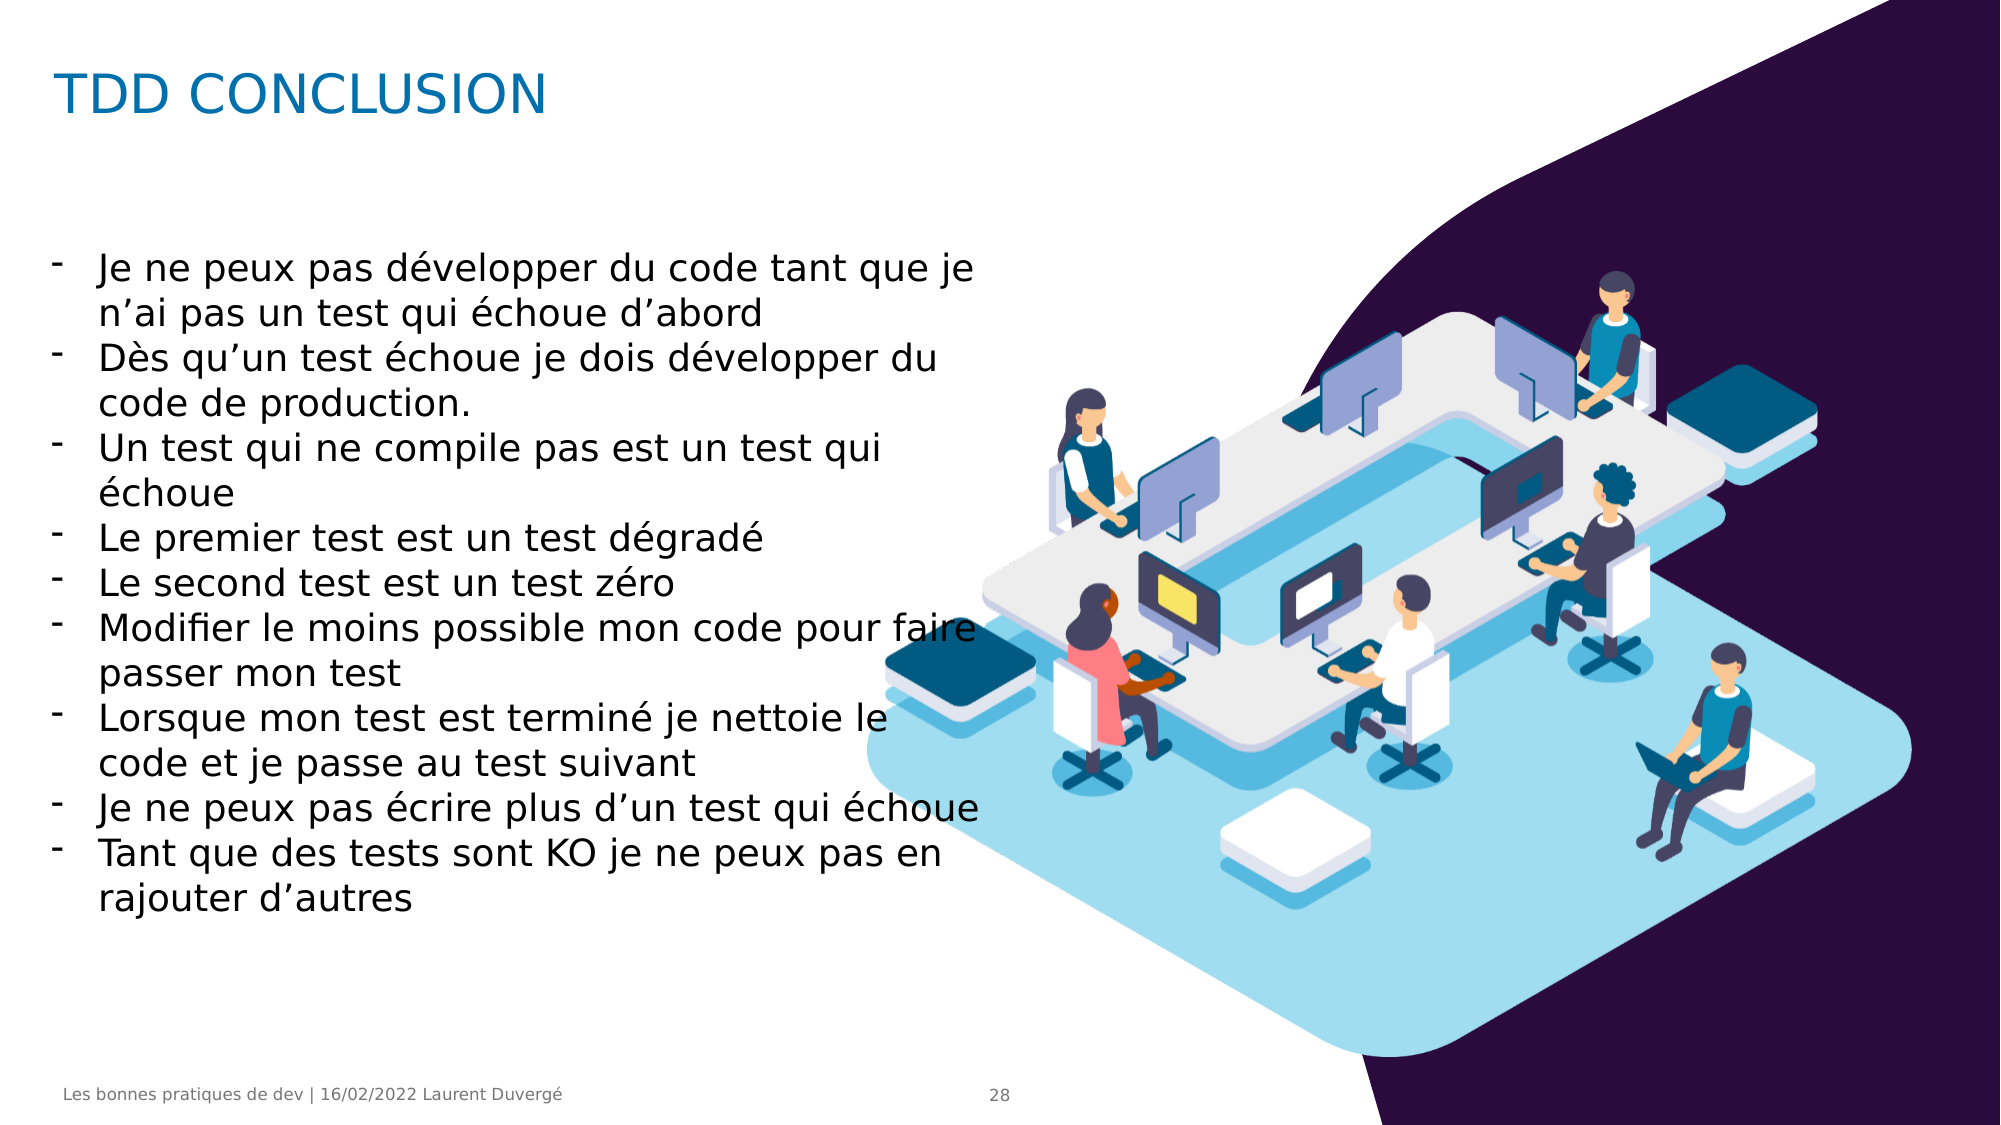

# TDD CONCLUSION
Je ne peux pas développer du code tant que je n’ai pas un test qui échoue d’abord
Dès qu’un test échoue je dois développer du code de production.
Un test qui ne compile pas est un test qui échoue
Le premier test est un test dégradé
Le second test est un test zéro
Modifier le moins possible mon code pour faire passer mon test
Lorsque mon test est terminé je nettoie le code et je passe au test suivant
Je ne peux pas écrire plus d’un test qui échoue
Tant que des tests sont KO je ne peux pas en rajouter d’autres